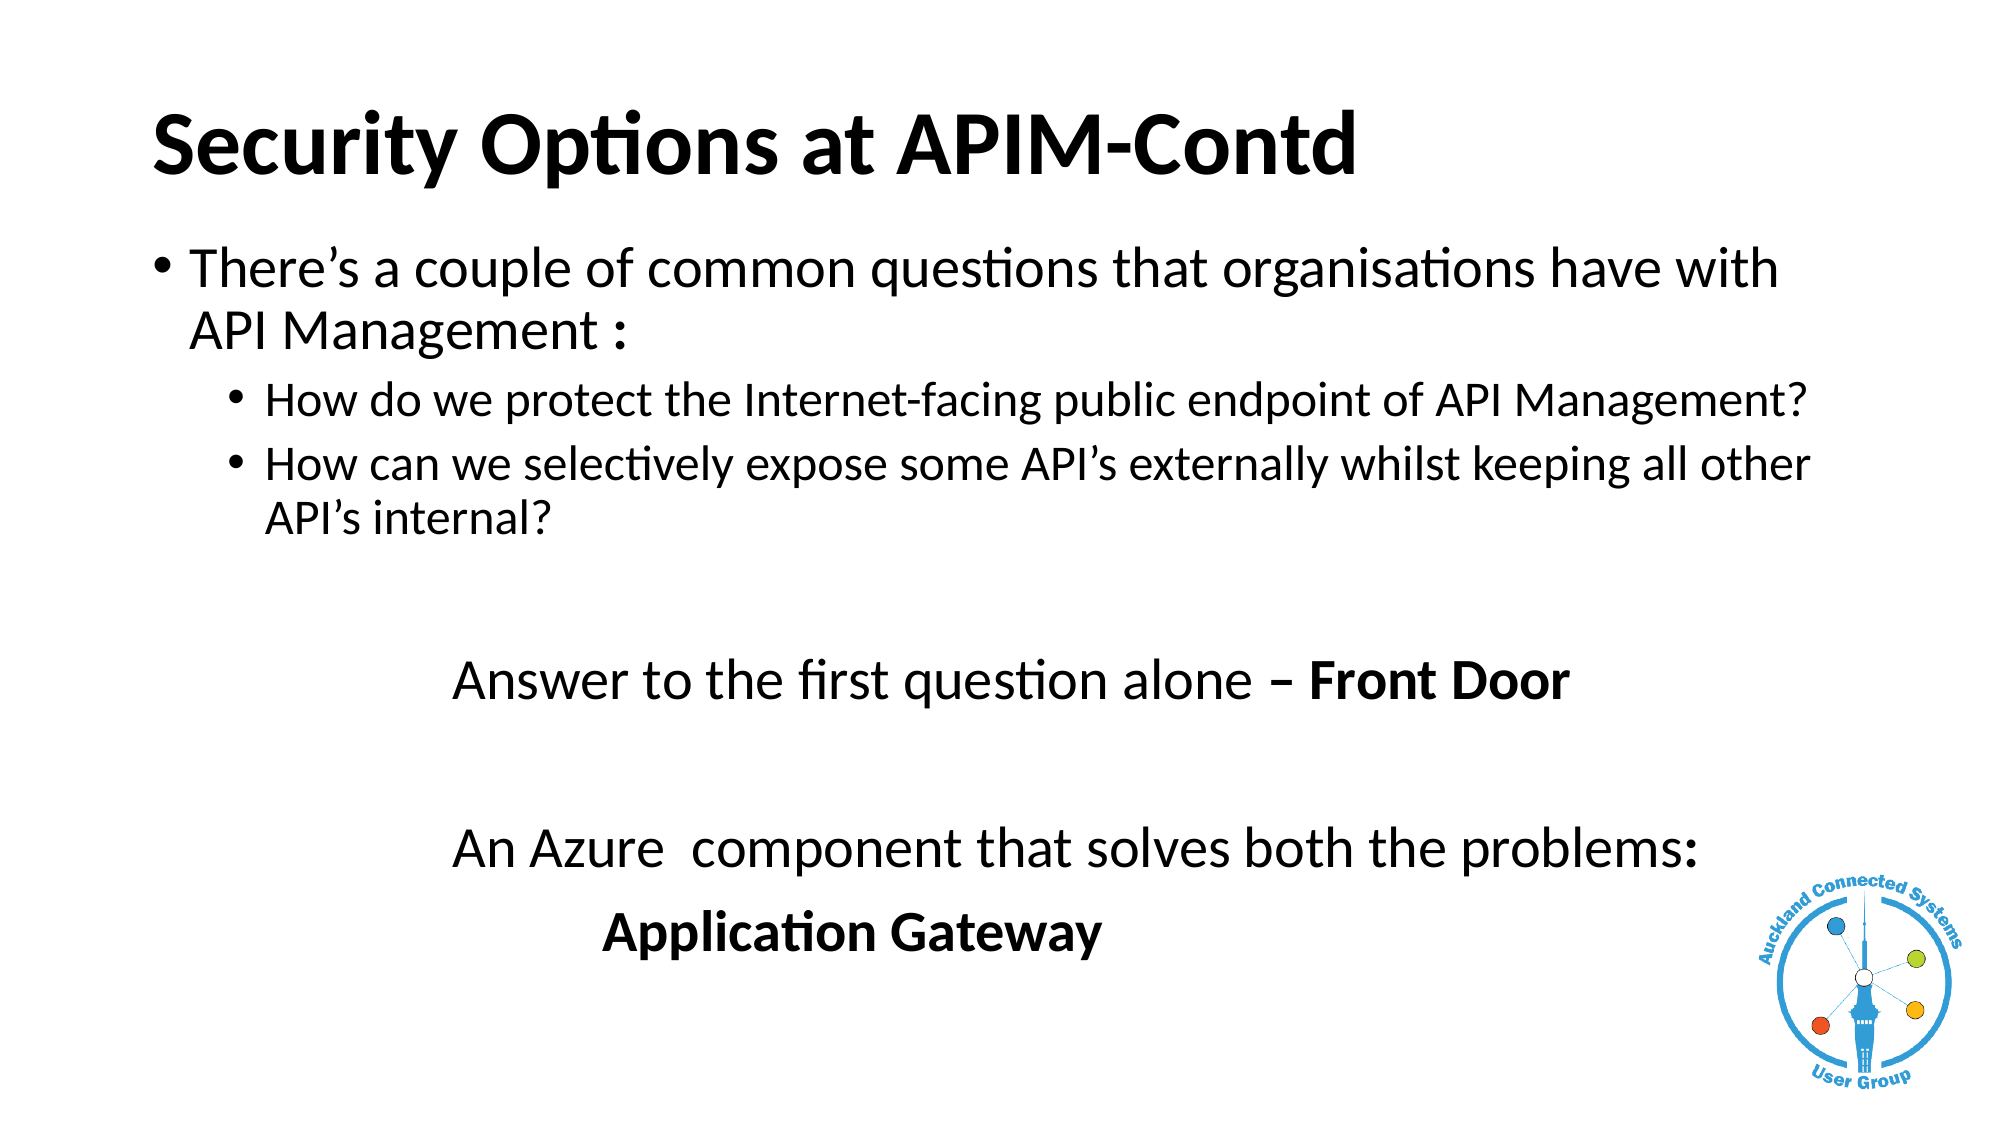

# Security Options at APIM-Contd
There’s a couple of common questions that organisations have with API Management :
How do we protect the Internet-facing public endpoint of API Management?
How can we selectively expose some API’s externally whilst keeping all other API’s internal?

		Answer to the first question alone – Front Door

		An Azure  component that solves both the problems:
			Application Gateway